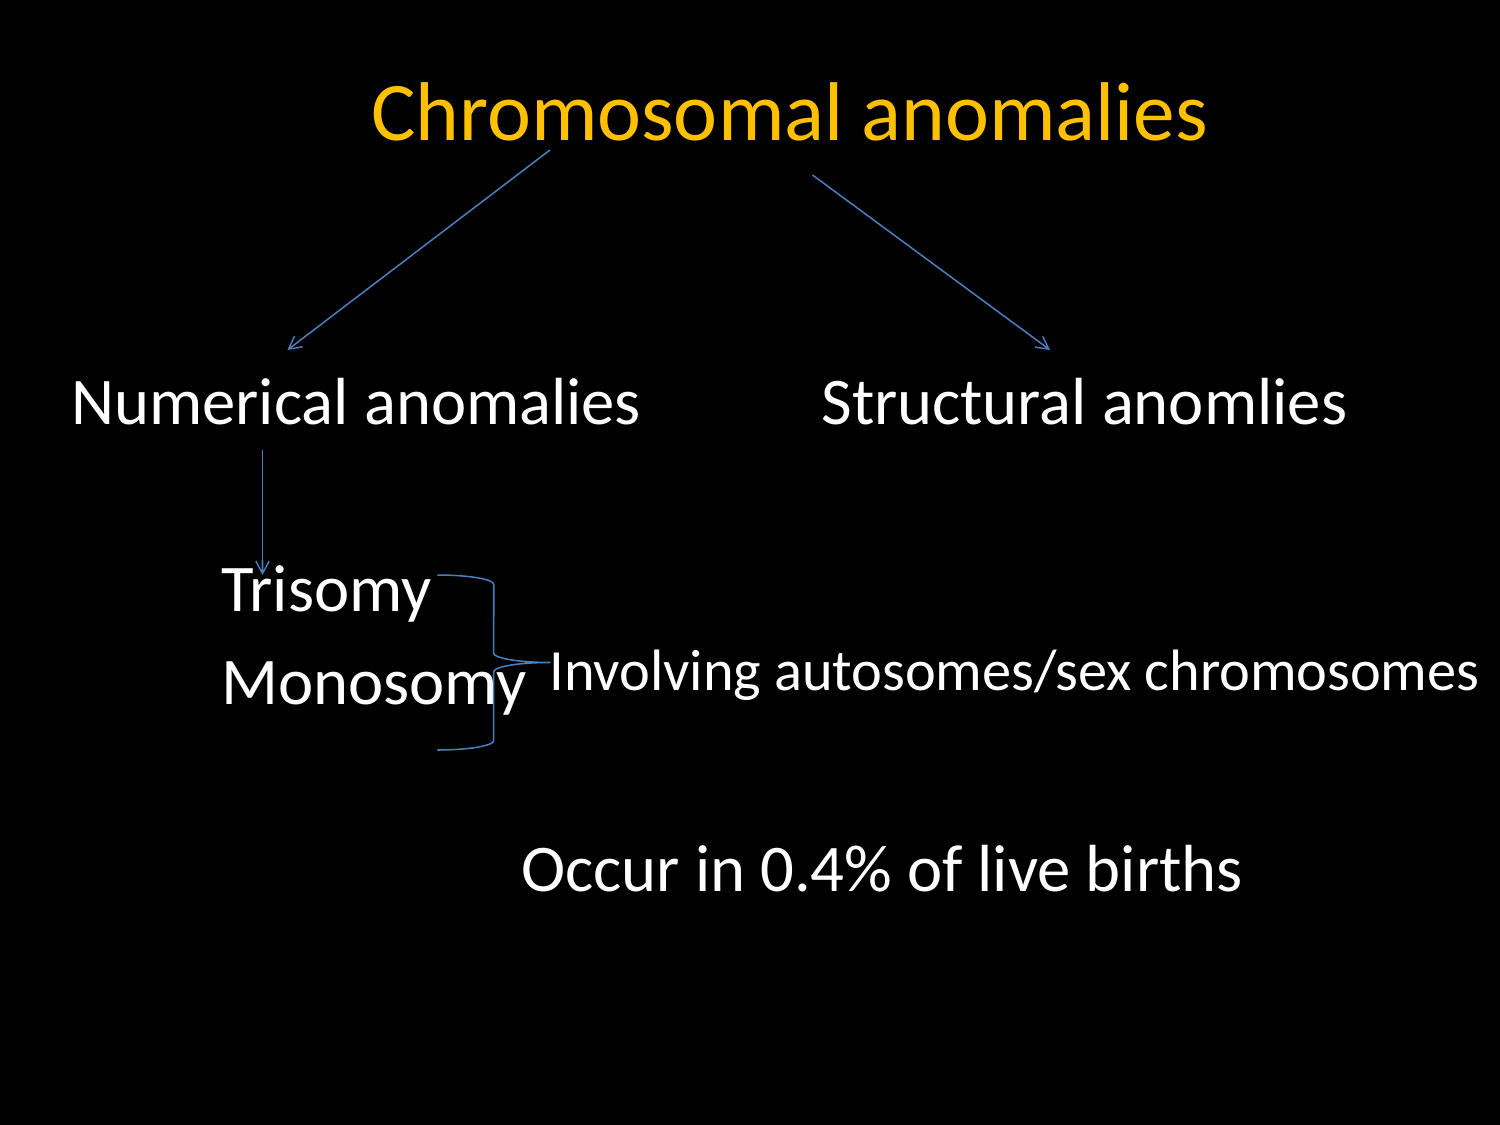

Chromosomal anomalies

	Numerical anomalies		Structural anomlies

		Trisomy
		Monosomy

				Occur in 0.4% of live births

Involving autosomes/sex chromosomes